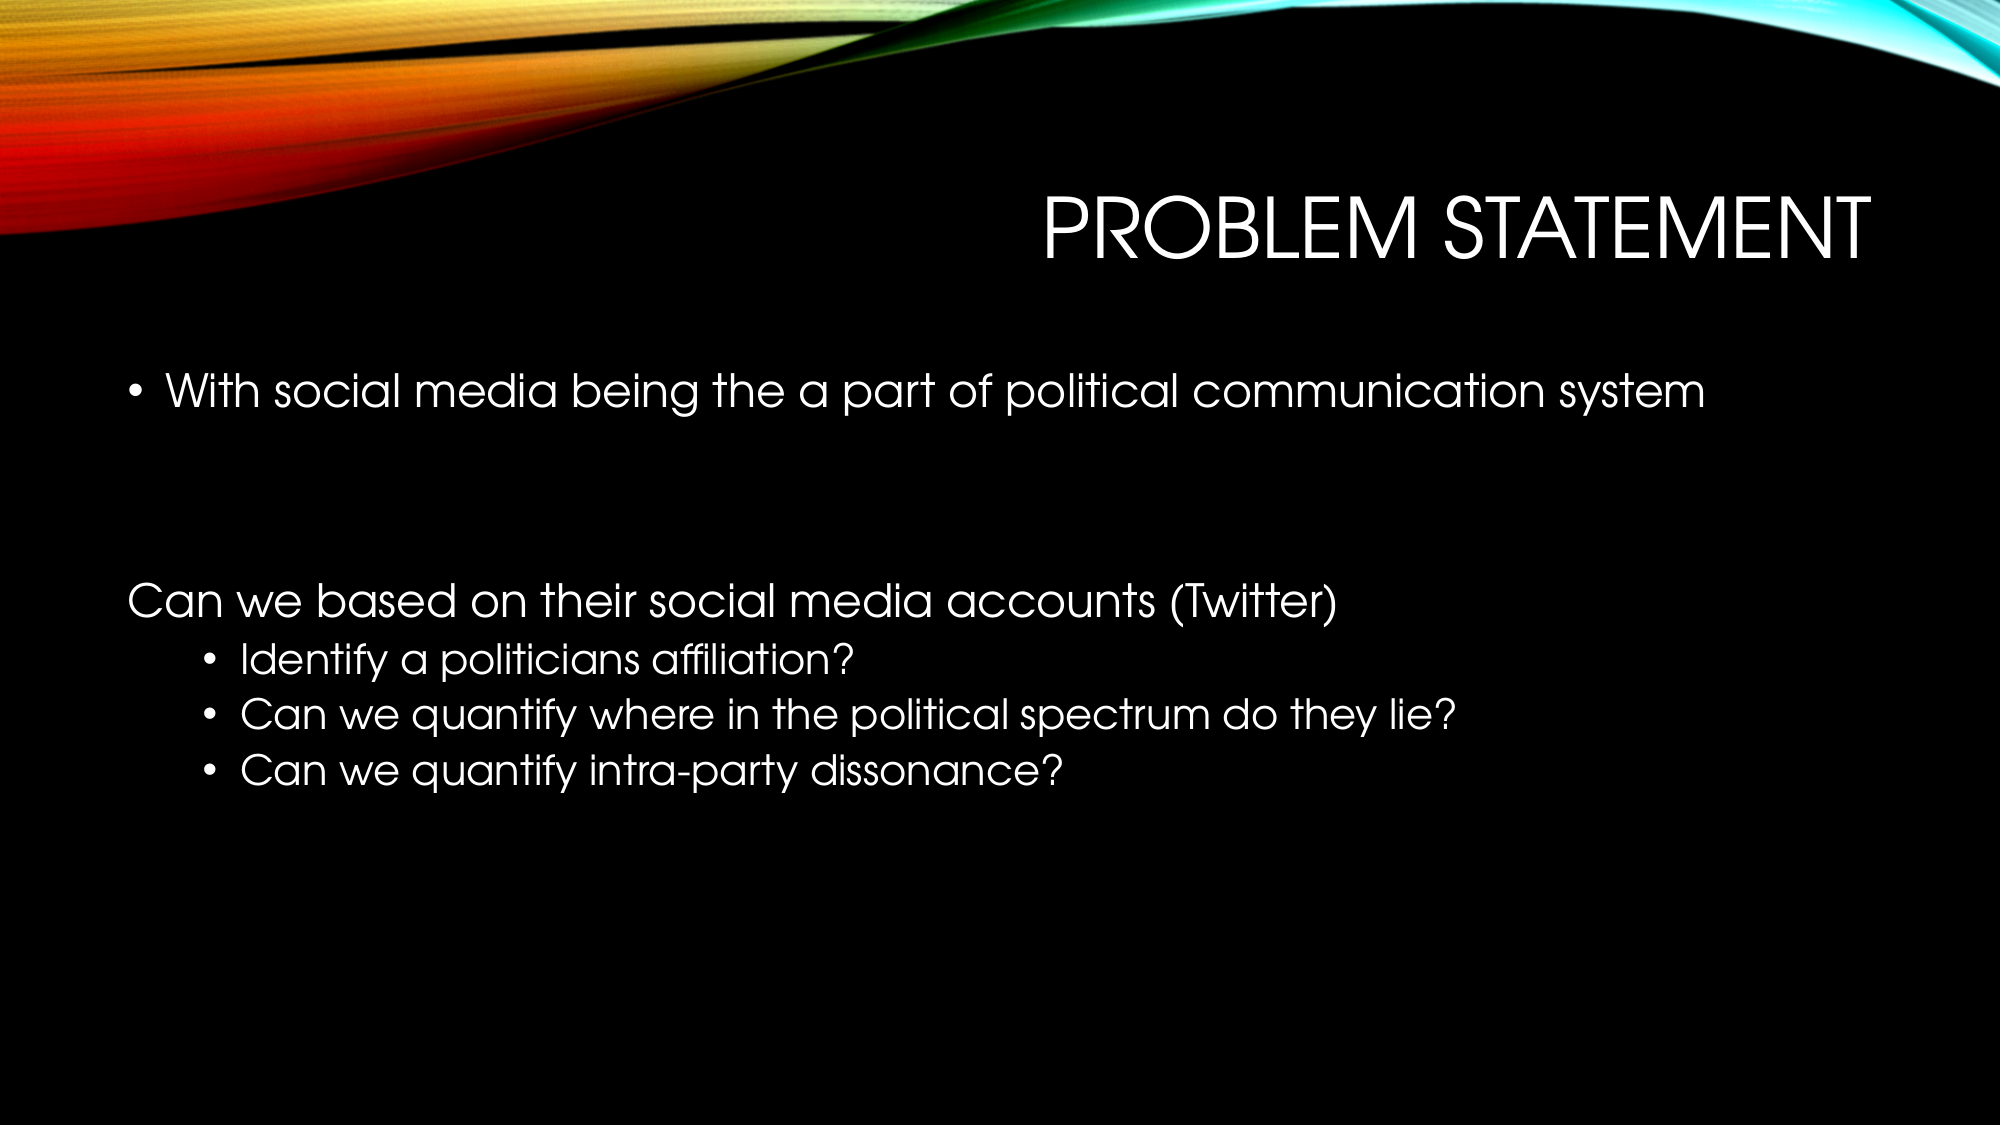

# Problem Statement
With social media being the a part of political communication system

Can we based on their social media accounts (Twitter)
Identify a politicians affiliation?
Can we quantify where in the political spectrum do they lie?
Can we quantify intra-party dissonance?